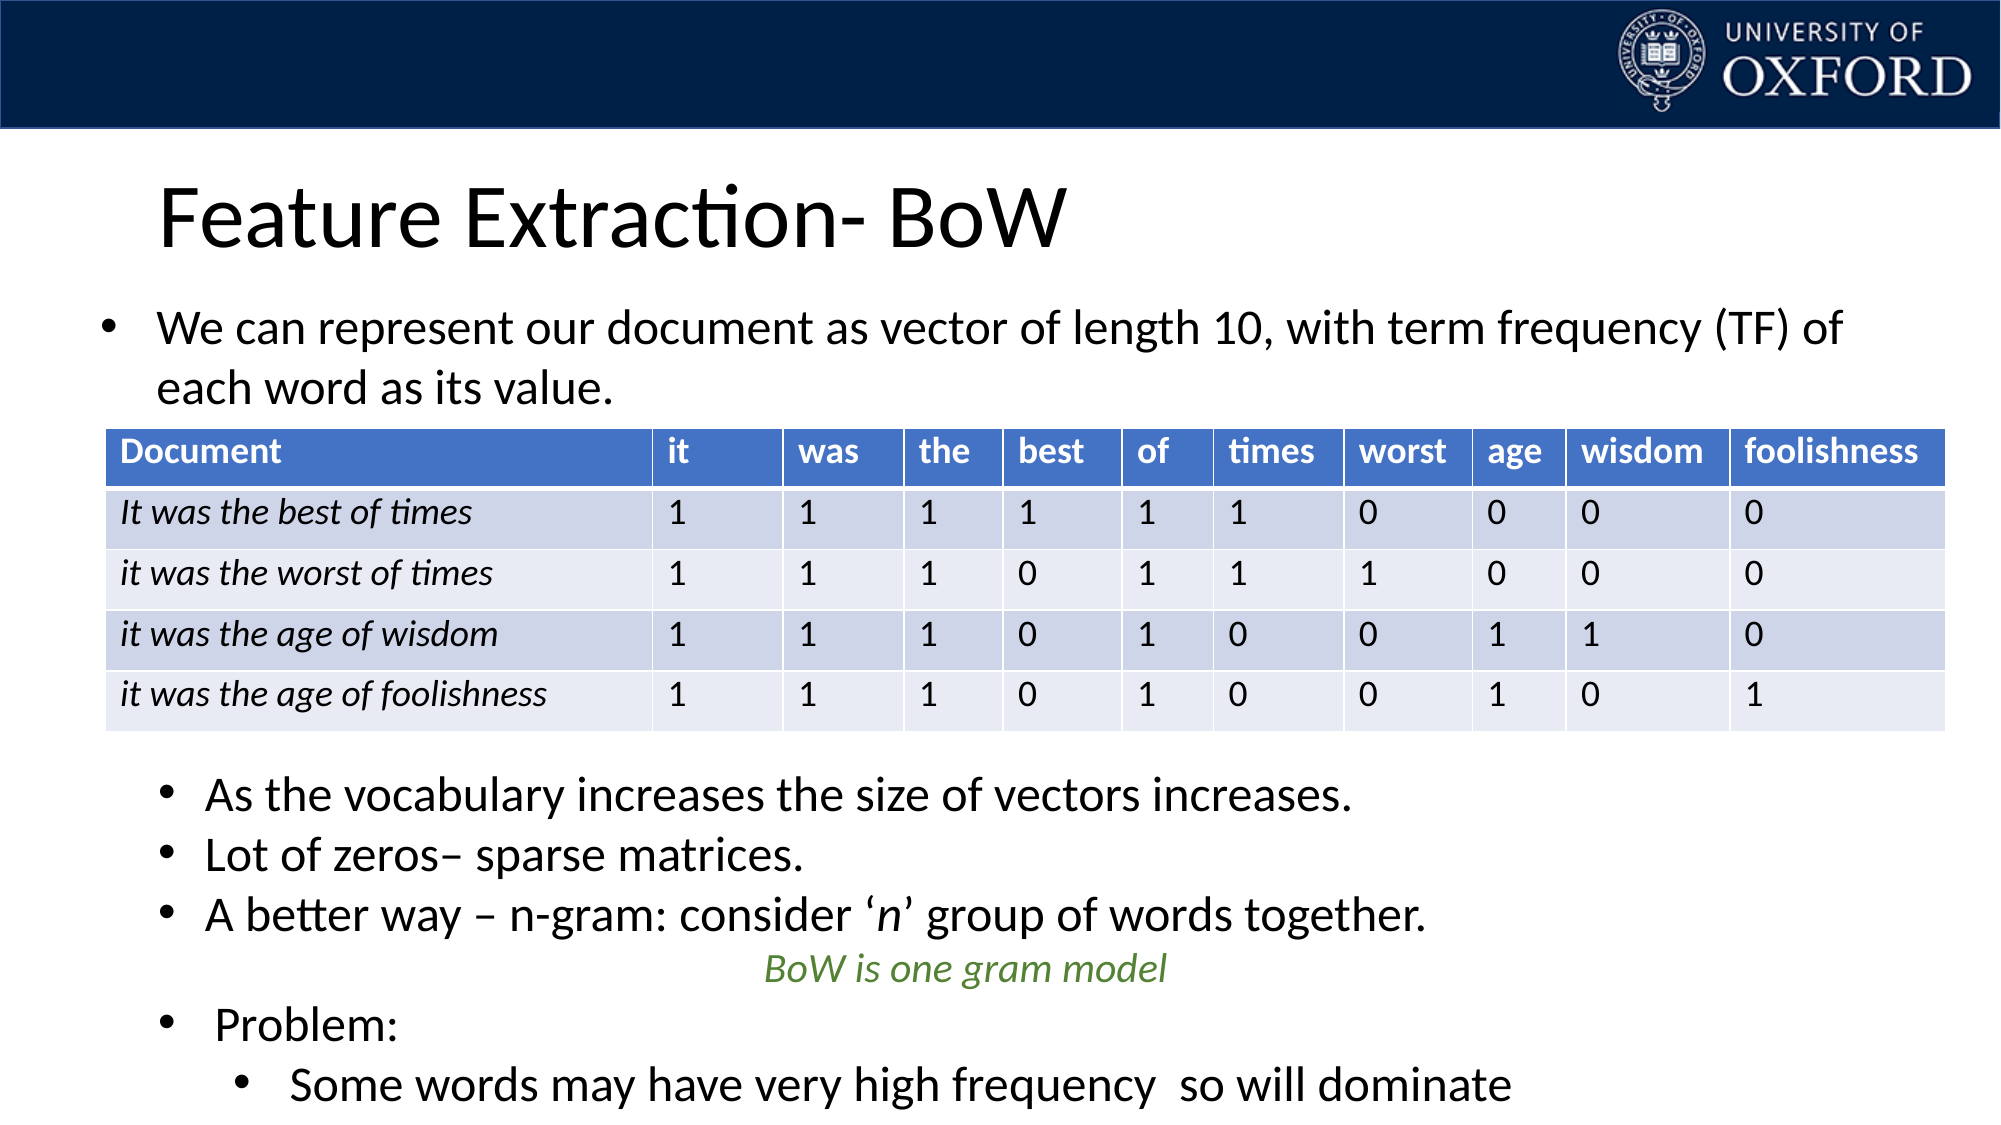

Feature Extraction- BoW
We can represent our document as vector of length 10, with term frequency (TF) of each word as its value.

| Document | it | was | the | best | of | times | worst | age | wisdom | foolishness |
| --- | --- | --- | --- | --- | --- | --- | --- | --- | --- | --- |
| It was the best of times | 1 | 1 | 1 | 1 | 1 | 1 | 0 | 0 | 0 | 0 |
| it was the worst of times | 1 | 1 | 1 | 0 | 1 | 1 | 1 | 0 | 0 | 0 |
| it was the age of wisdom | 1 | 1 | 1 | 0 | 1 | 0 | 0 | 1 | 1 | 0 |
| it was the age of foolishness | 1 | 1 | 1 | 0 | 1 | 0 | 0 | 1 | 0 | 1 |
As the vocabulary increases the size of vectors increases.
Lot of zeros– sparse matrices.
A better way – n-gram: consider ‘n’ group of words together.
BoW is one gram model
Problem:
Some words may have very high frequency  so will dominate